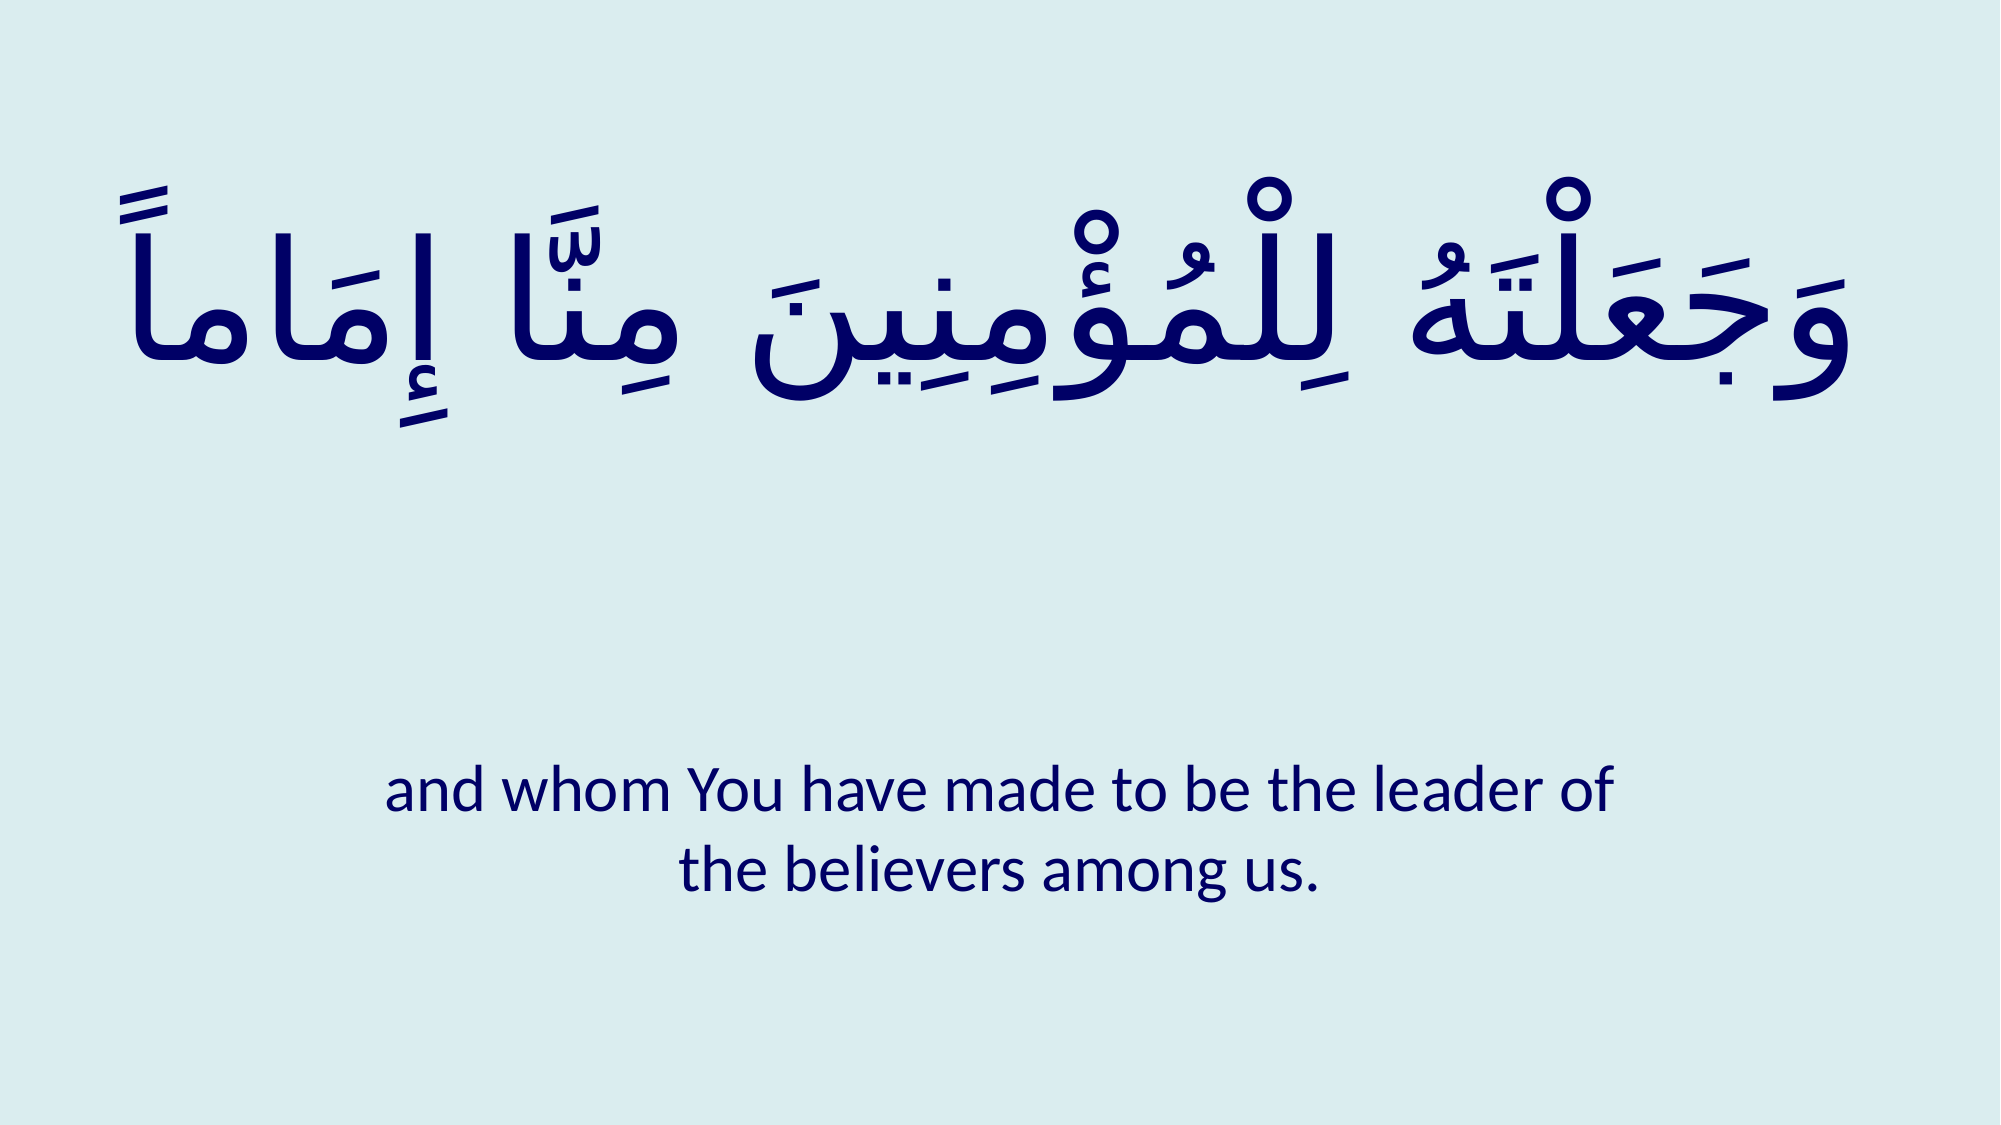

# وَجَعَلْتَهُ لِلْمُؤْمِنِينَ مِنَّا إِمَاماً
and whom You have made to be the leader of the believers among us.